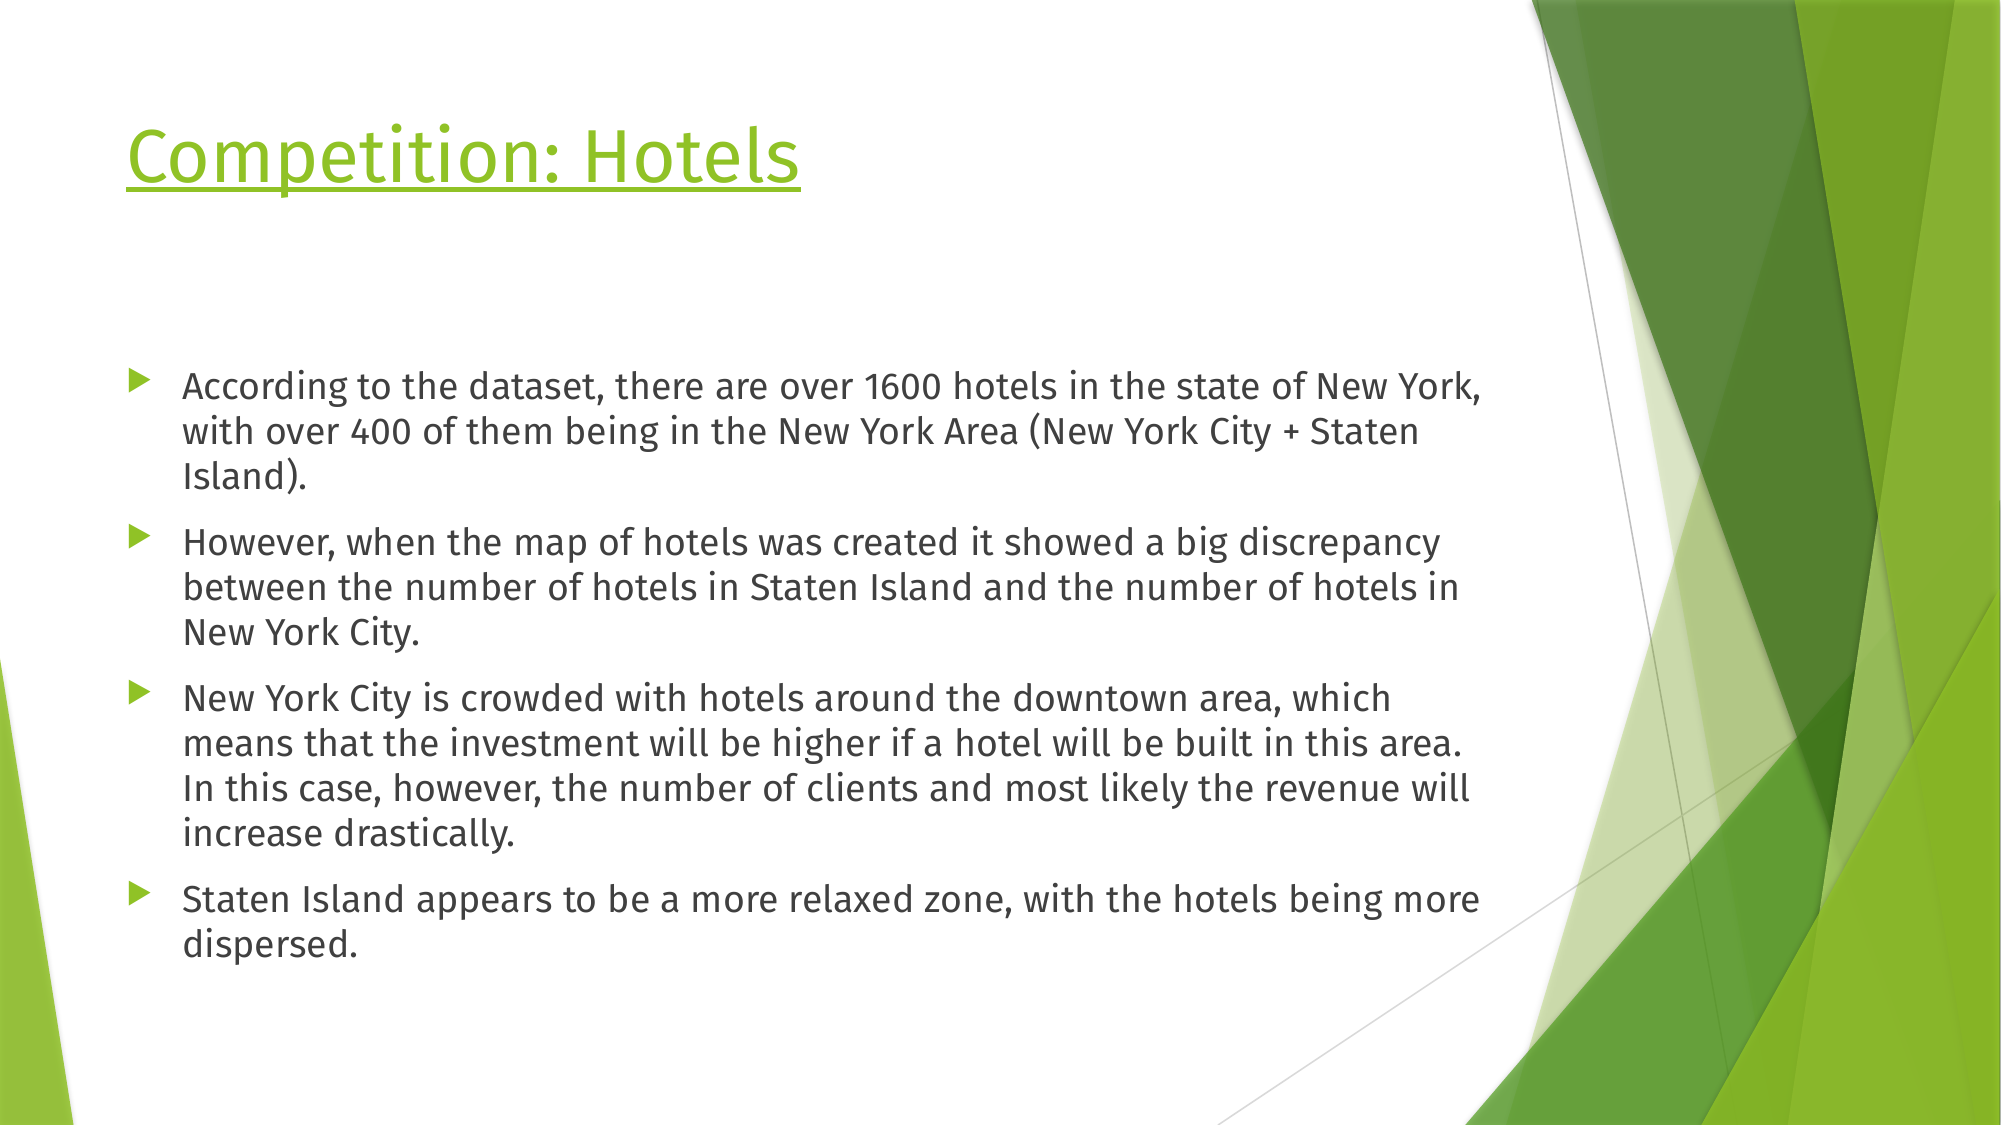

# Competition: Hotels
According to the dataset, there are over 1600 hotels in the state of New York, with over 400 of them being in the New York Area (New York City + Staten Island).
However, when the map of hotels was created it showed a big discrepancy between the number of hotels in Staten Island and the number of hotels in New York City.
New York City is crowded with hotels around the downtown area, which means that the investment will be higher if a hotel will be built in this area. In this case, however, the number of clients and most likely the revenue will increase drastically.
Staten Island appears to be a more relaxed zone, with the hotels being more dispersed.